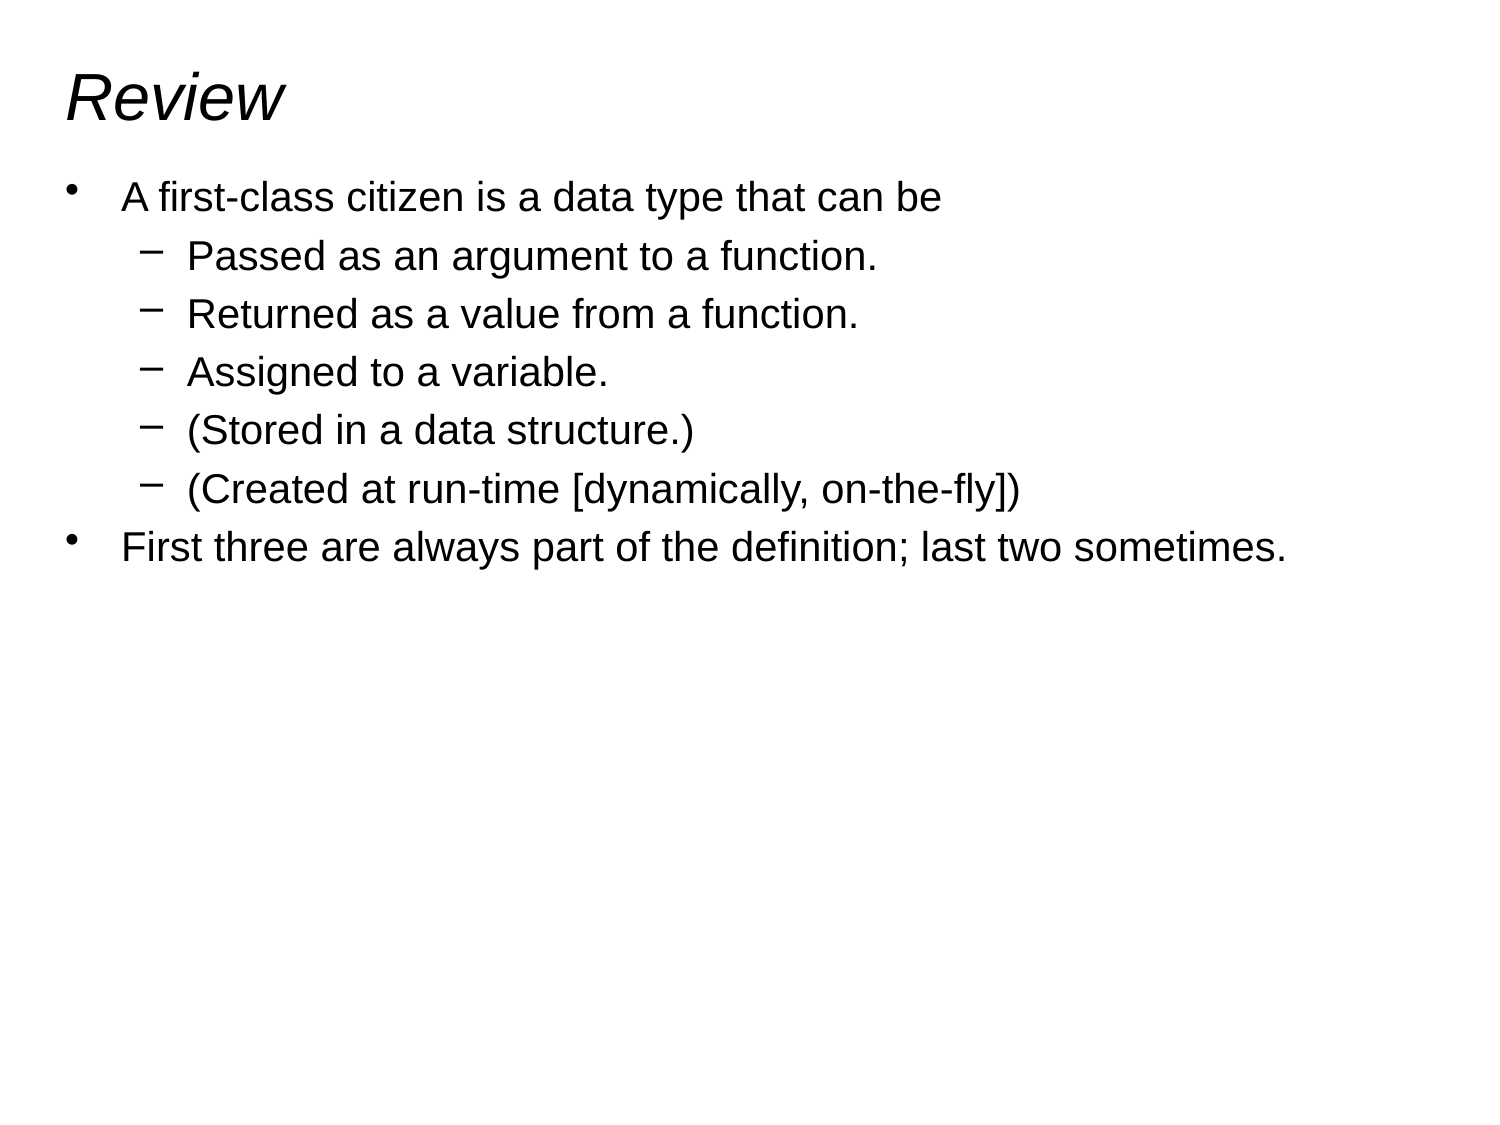

# Review
A first-class citizen is a data type that can be
Passed as an argument to a function.
Returned as a value from a function.
Assigned to a variable.
(Stored in a data structure.)
(Created at run-time [dynamically, on-the-fly])
First three are always part of the definition; last two sometimes.